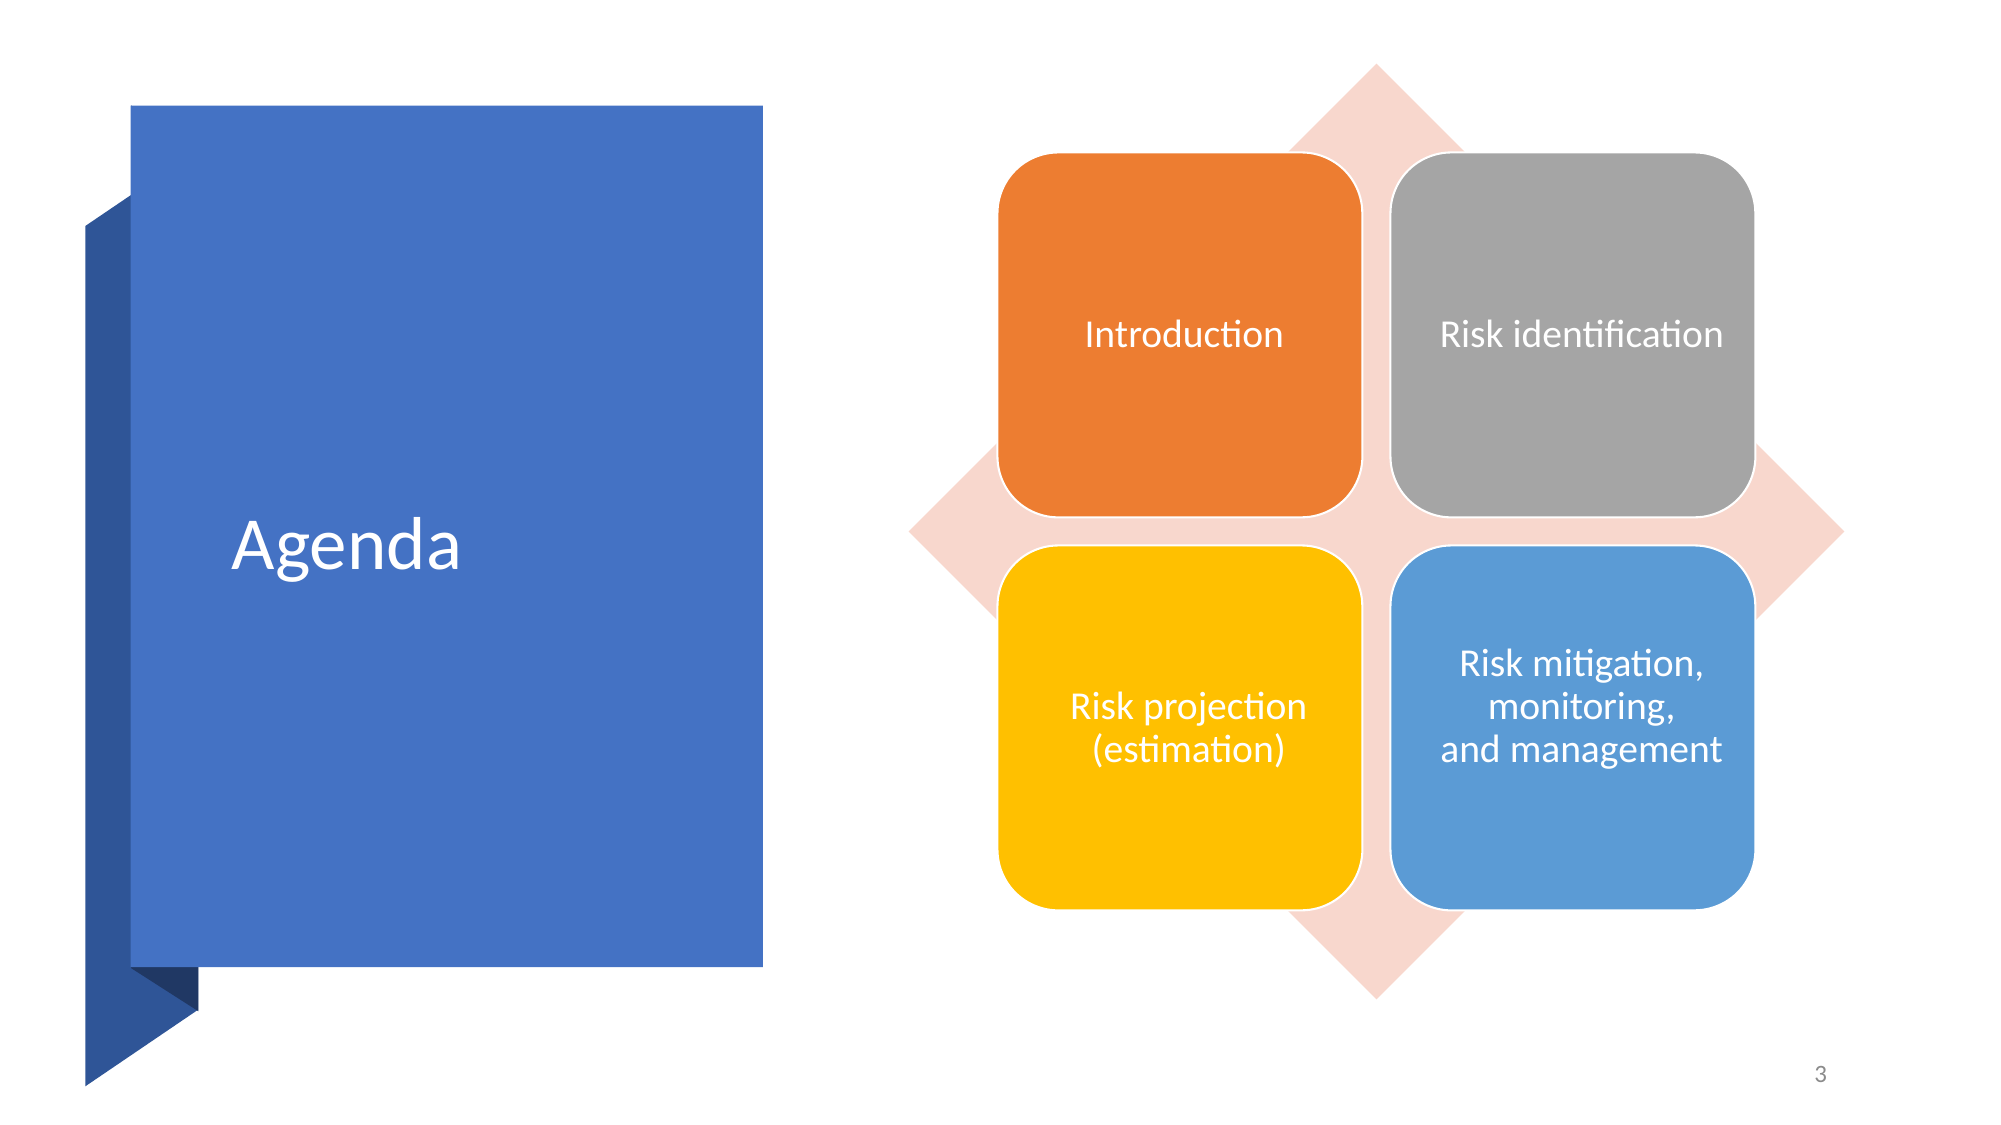

Introduction
Risk identification
Risk projection (estimation)
Risk mitigation, monitoring, and management

# Agenda
3